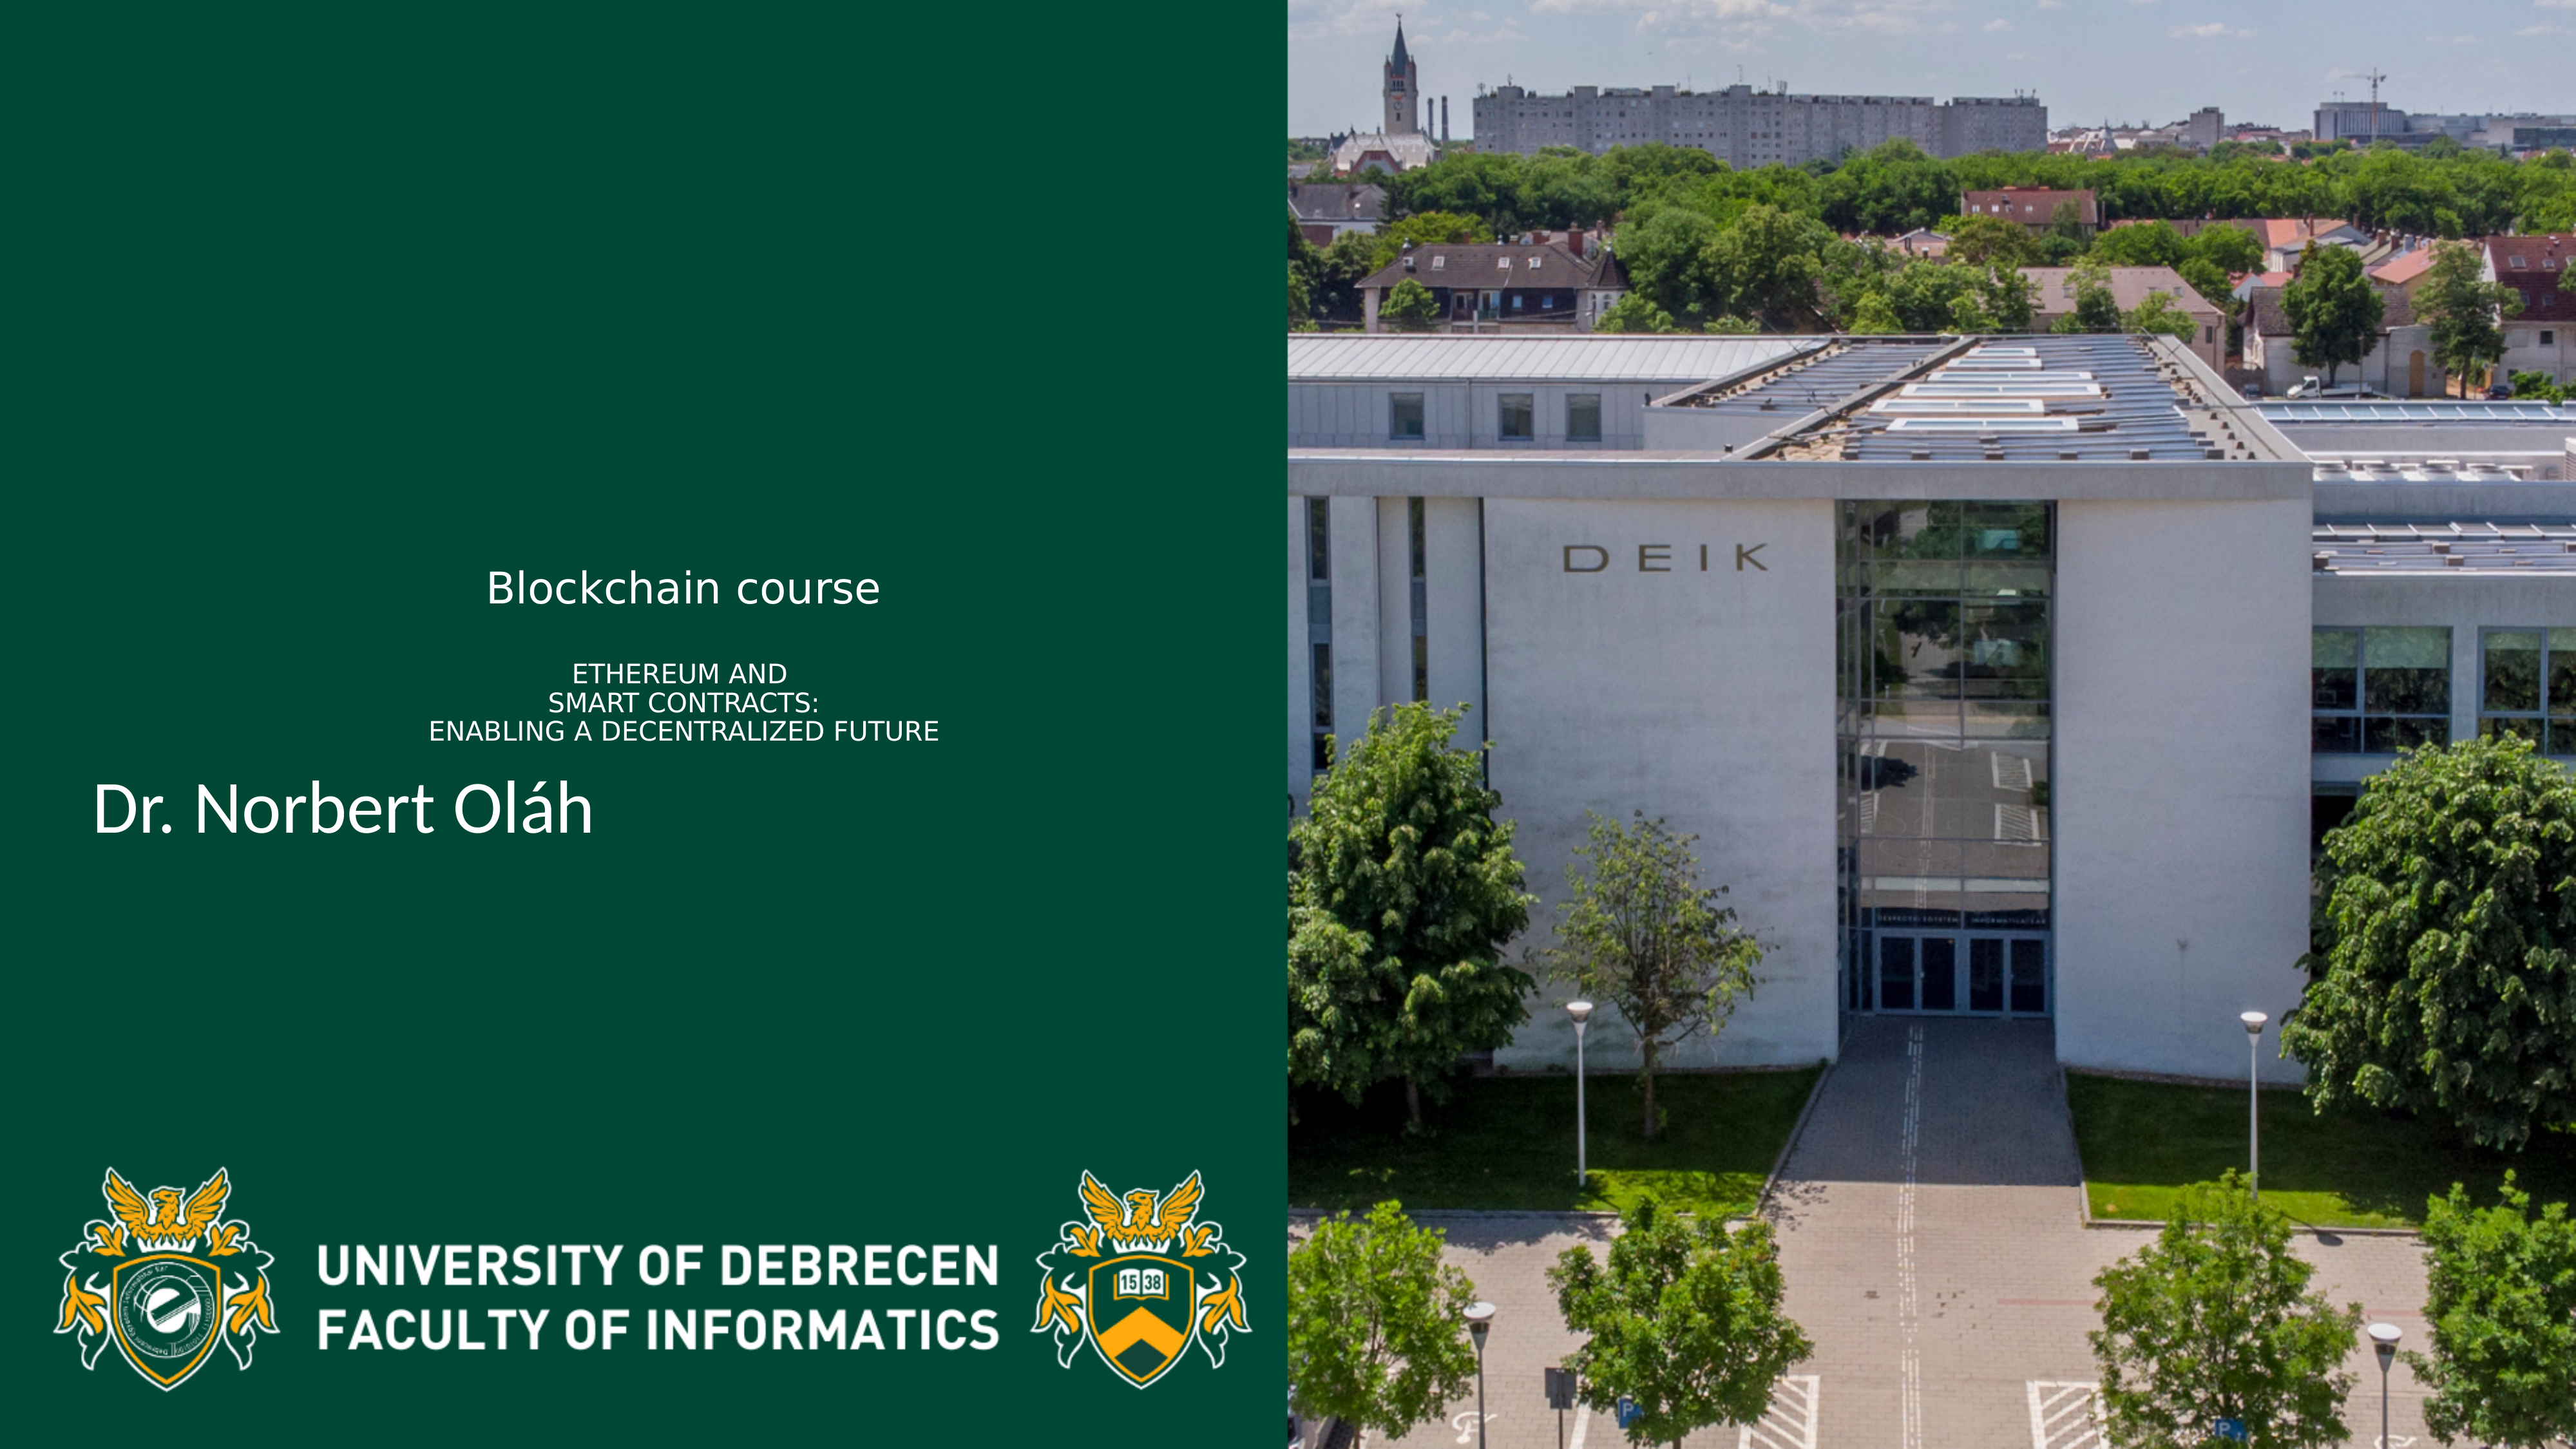

# Blockchain course ETHEREUM AND SMART CONTRACTS: ENABLING A DECENTRALIZED FUTURE
Dr. Norbert Oláh